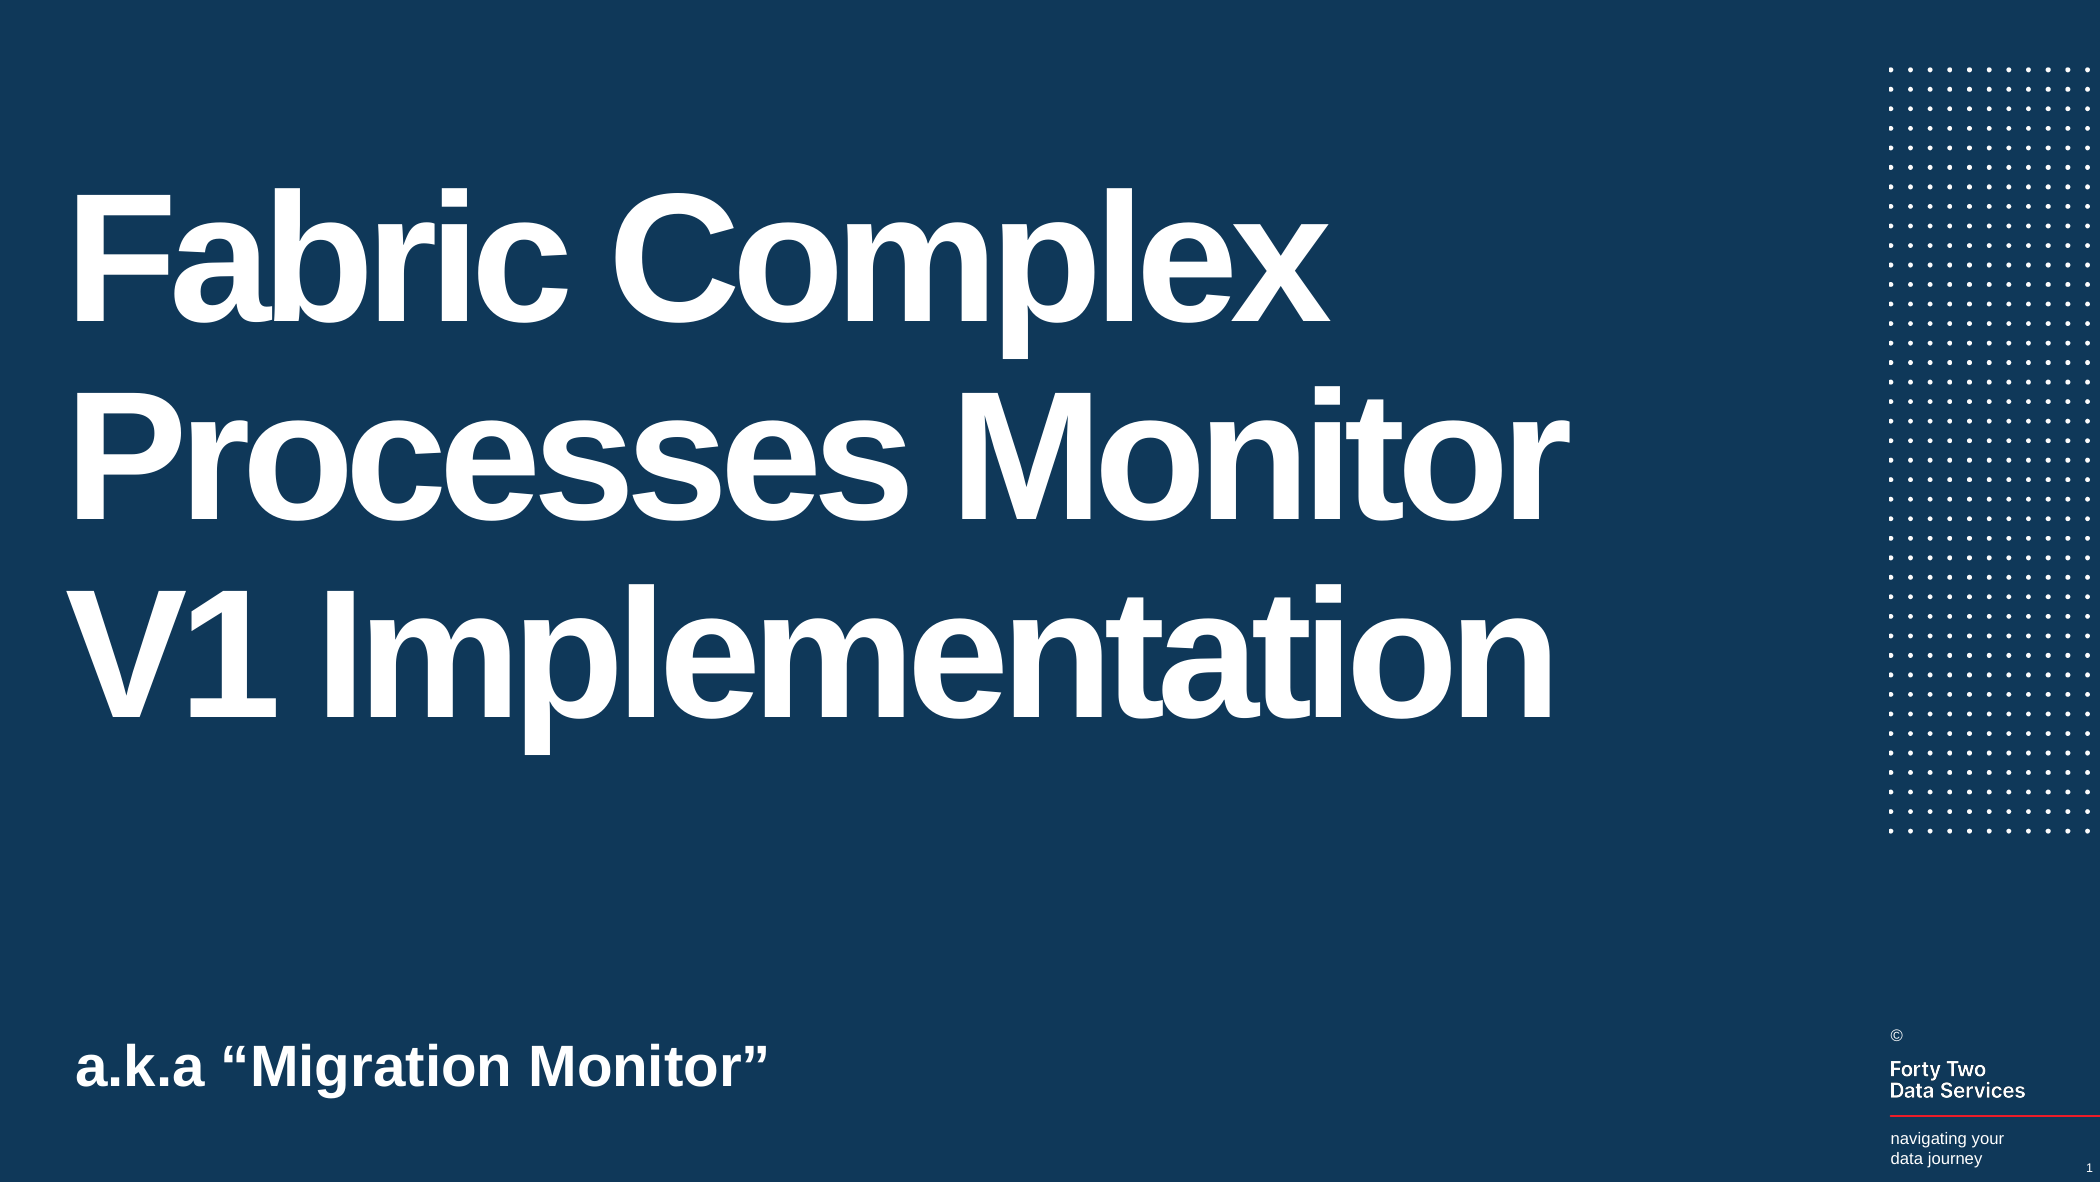

# Fabric Complex Processes Monitor V1 Implementation
a.k.a “Migration Monitor”
1